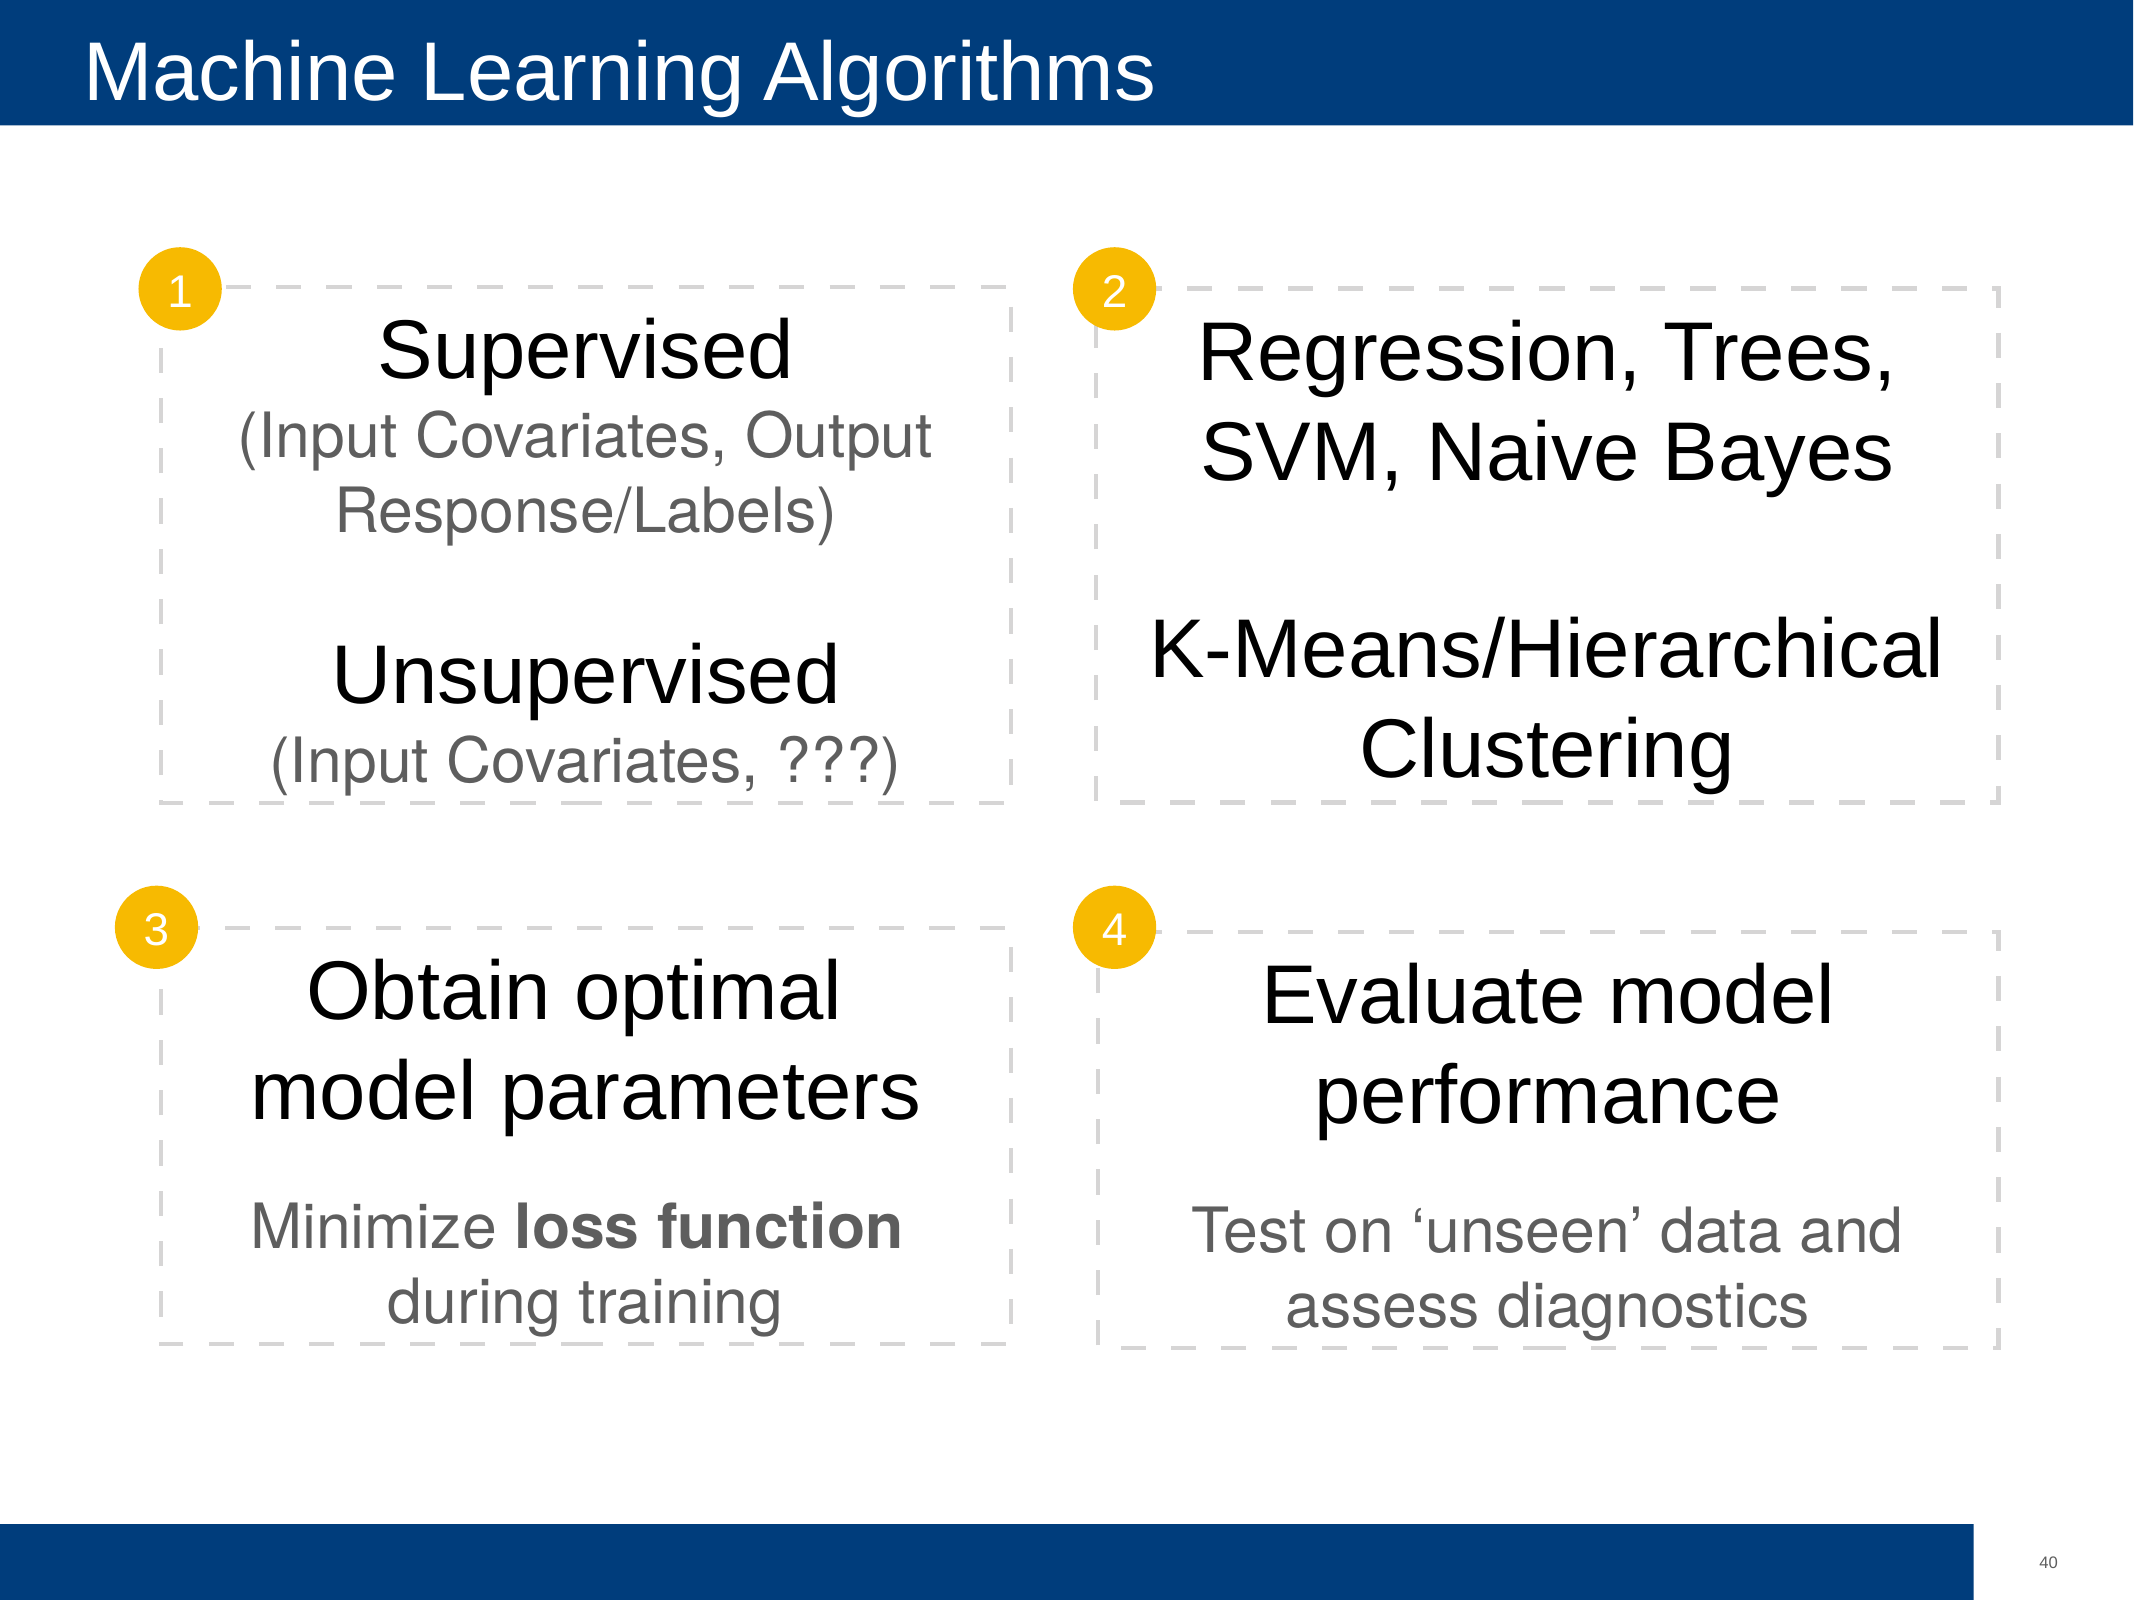

# Machine Learning Algorithms
1
2
Regression, Trees, SVM, Naive Bayes

K-Means/Hierarchical Clustering
Supervised
(Input Covariates, Output Response/Labels)

Unsupervised
(Input Covariates, ???)
3
Obtain optimal
model parameters

Minimize loss function
during training
4
Evaluate model performance

Test on ‘unseen’ data and assess diagnostics
40